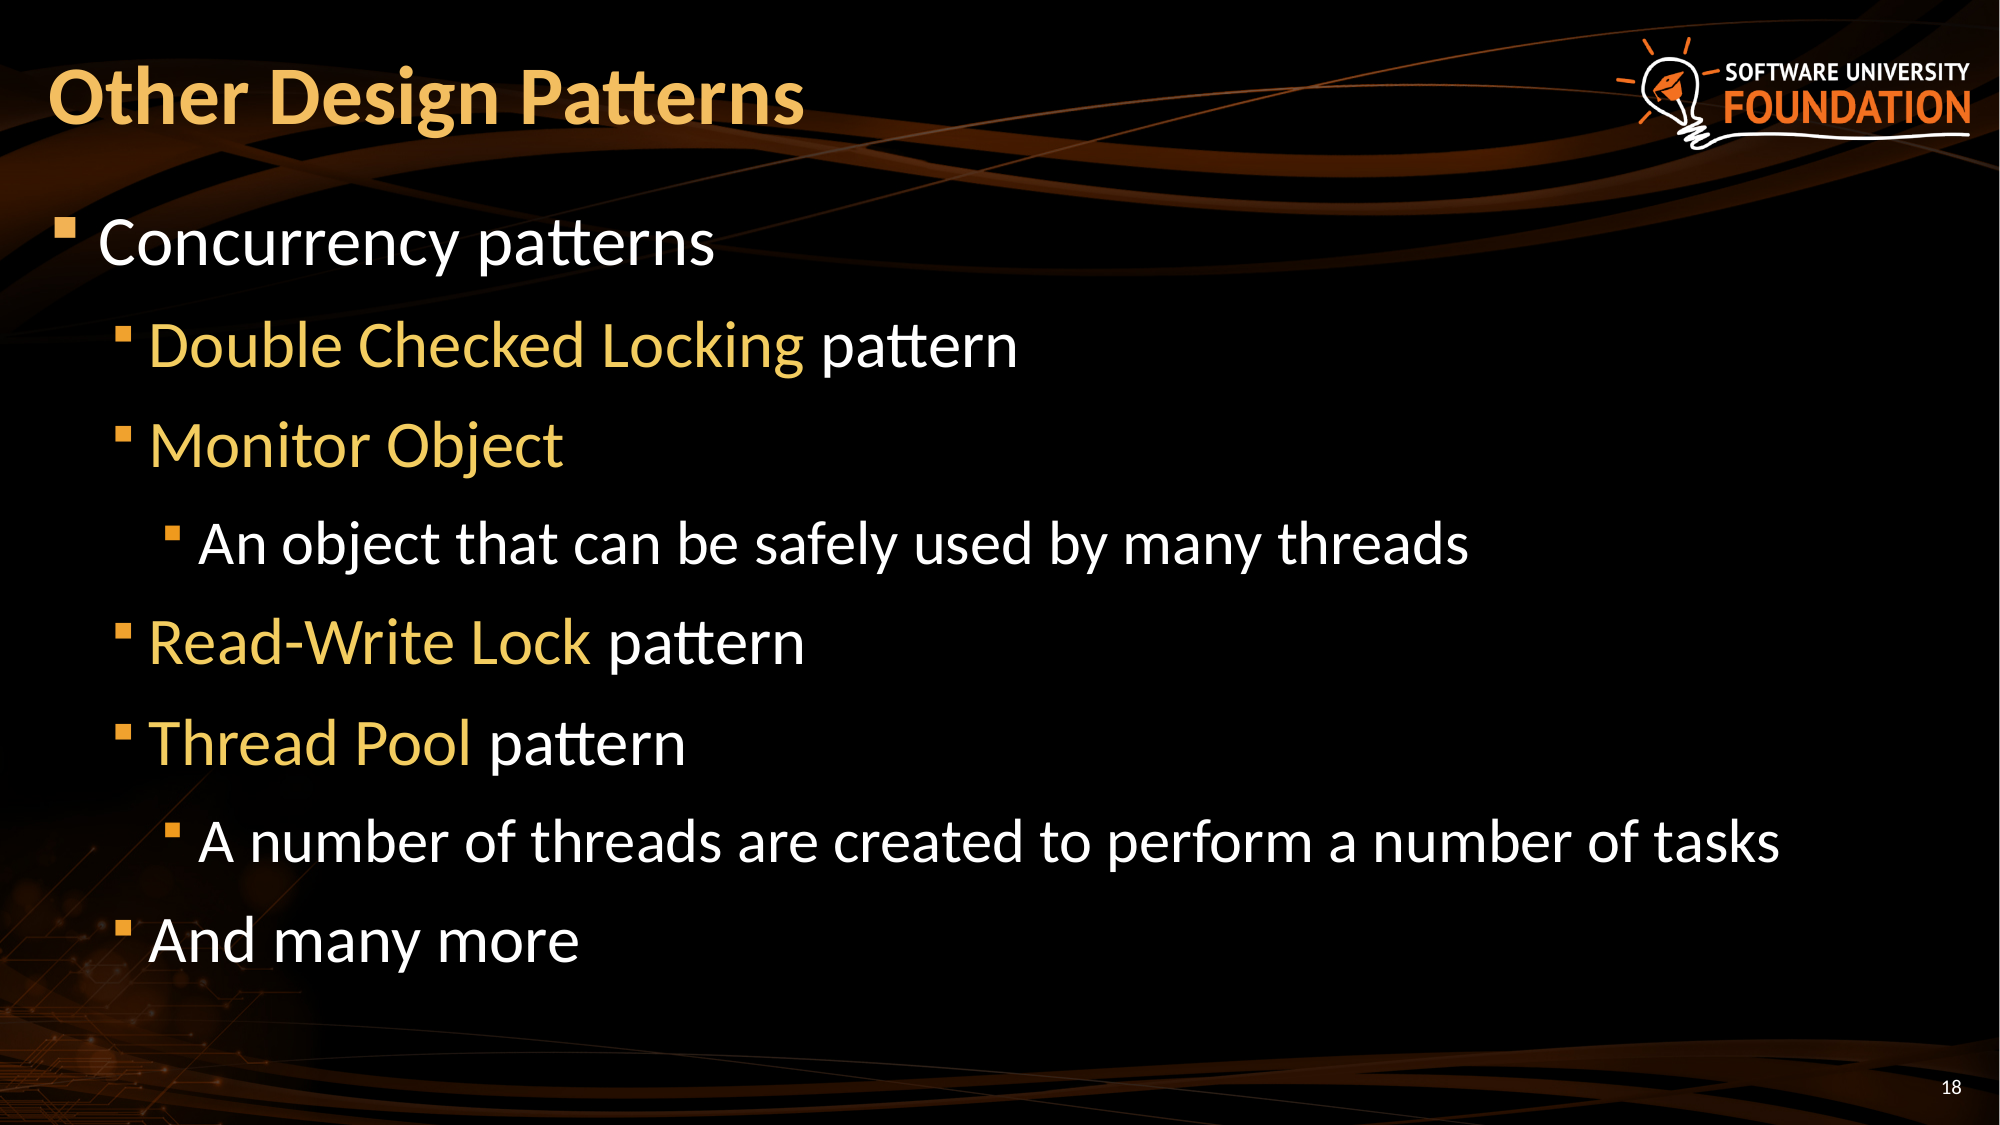

# Other Design Patterns
Concurrency patterns
Double Checked Locking pattern
Monitor Object
An object that can be safely used by many threads
Read-Write Lock pattern
Thread Pool pattern
A number of threads are created to perform a number of tasks
And many more
18